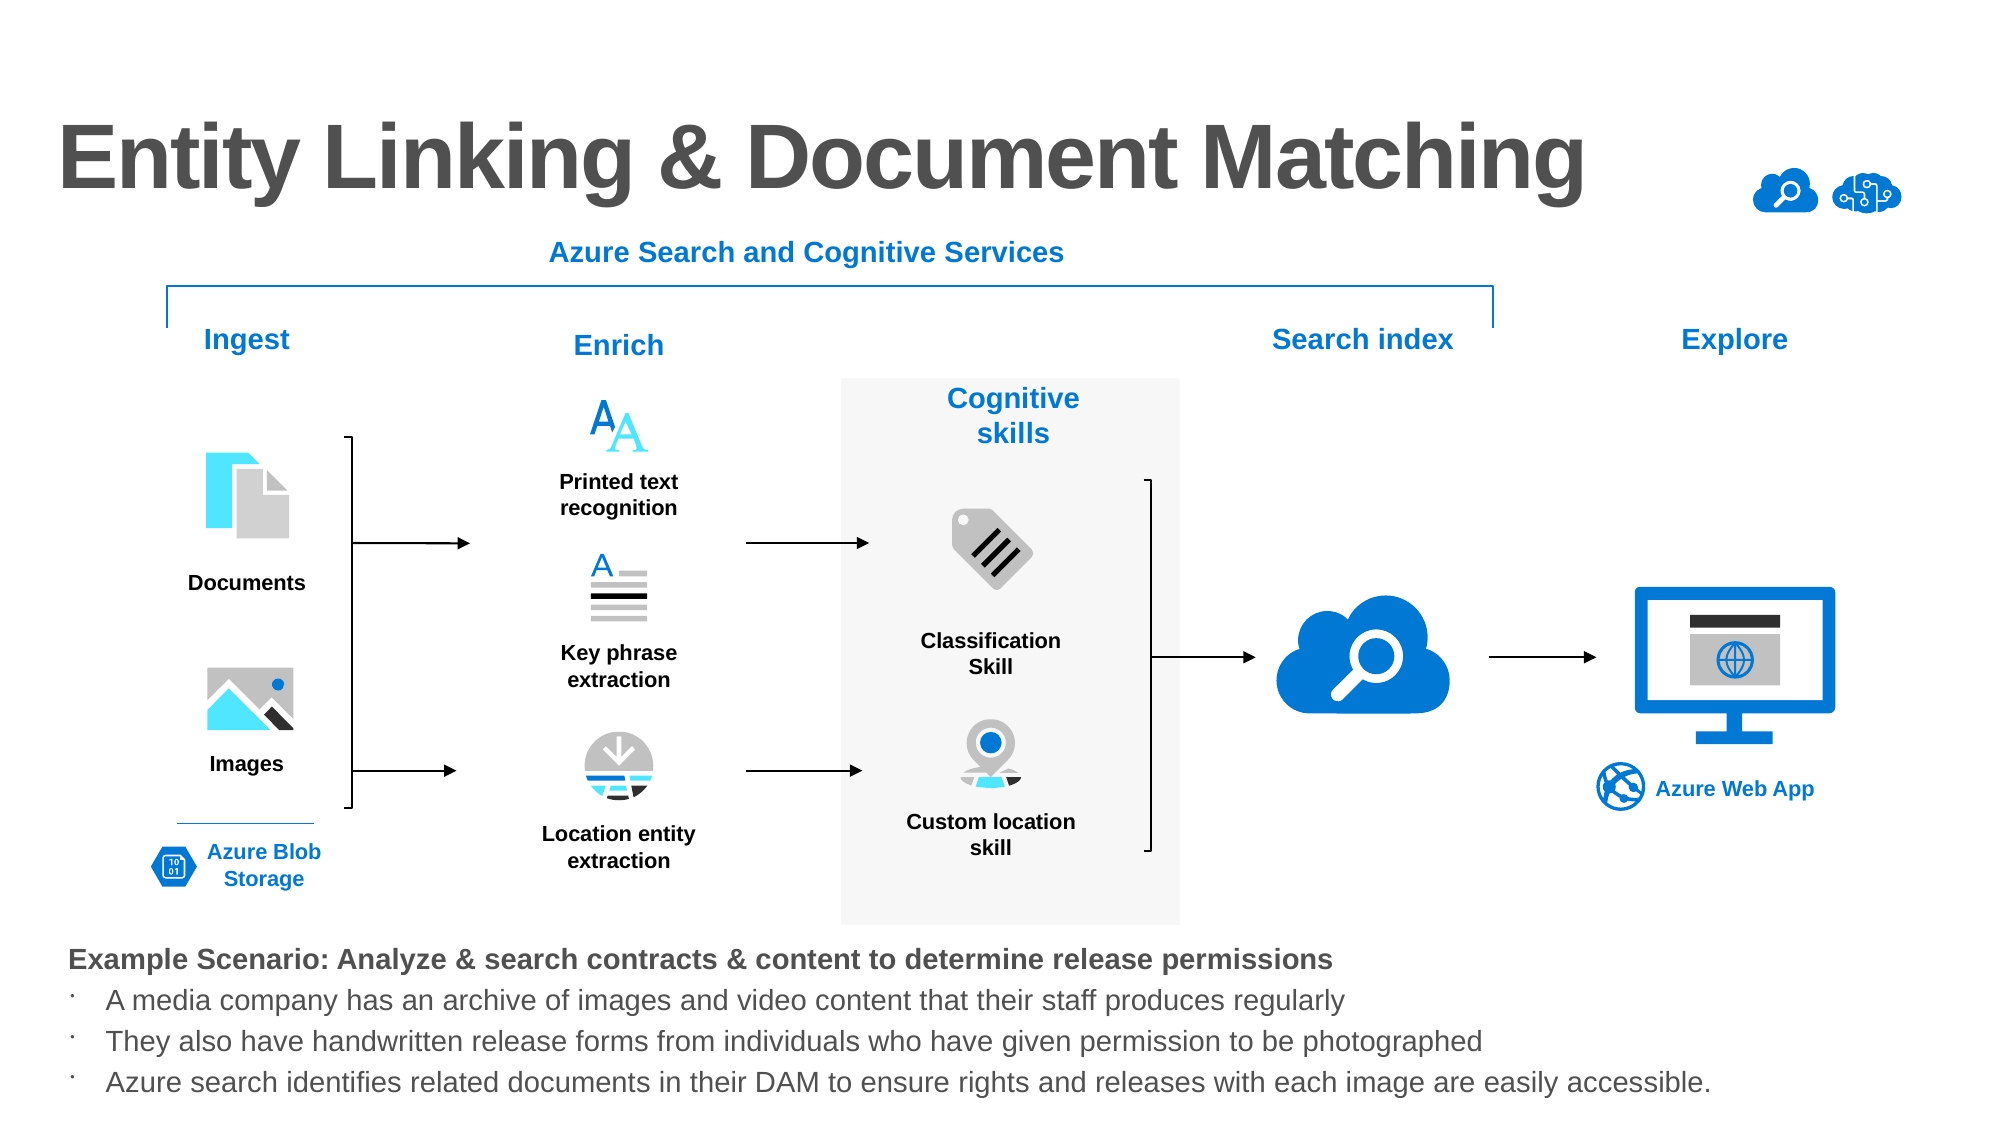

Entity Linking & Document Matching

Azure Search and Cognitive Services
Ingest
Search index
Explore
Enrich
Cognitive skills

Printed text recognition

Documents

Classification Skill
Key phrase extraction

Images

Azure Web App
Custom location skill
Location entity extraction
Azure Blob Storage

Example Scenario: Analyze & search contracts & content to determine release permissions
A media company has an archive of images and video content that their staff produces regularly
They also have handwritten release forms from individuals who have given permission to be photographed
Azure search identifies related documents in their DAM to ensure rights and releases with each image are easily accessible.